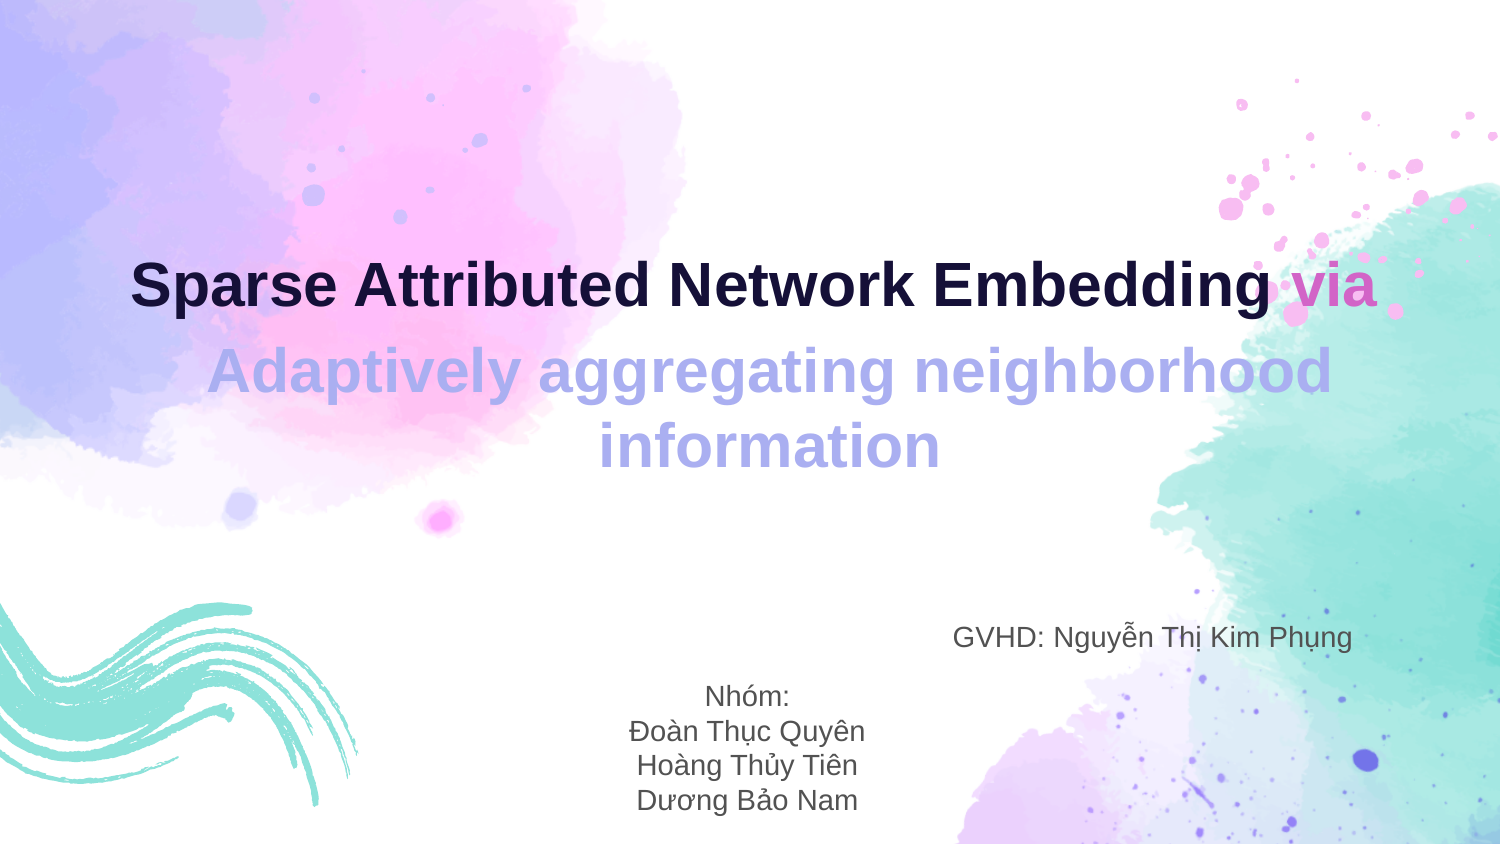

# Sparse Attributed Network Embedding via Adaptively aggregating neighborhood information
GVHD: Nguyễn Thị Kim Phụng
Nhóm:
Đoàn Thục Quyên
Hoàng Thủy Tiên
Dương Bảo Nam